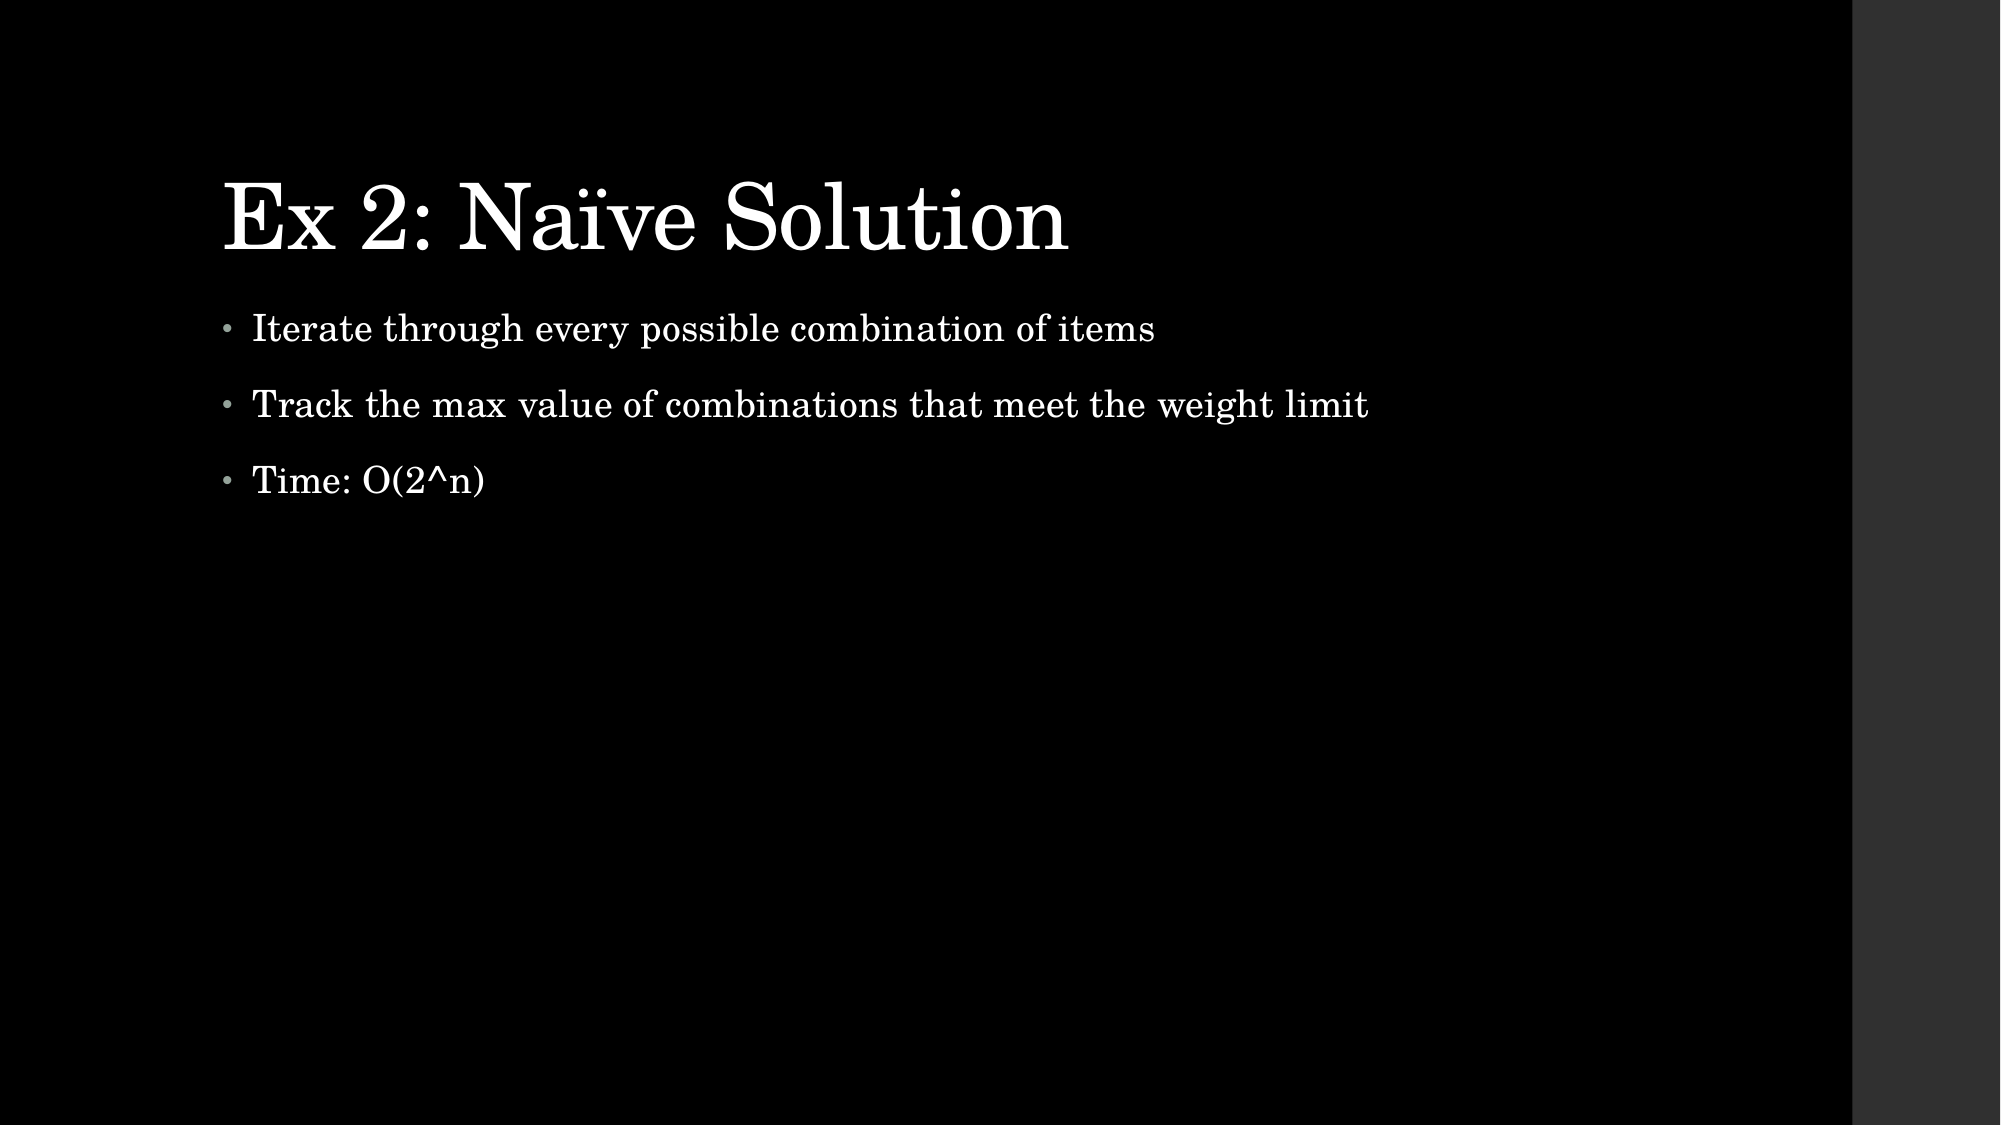

# Ex 2: Naïve Solution
Iterate through every possible combination of items
Track the max value of combinations that meet the weight limit
Time: O(2^n)